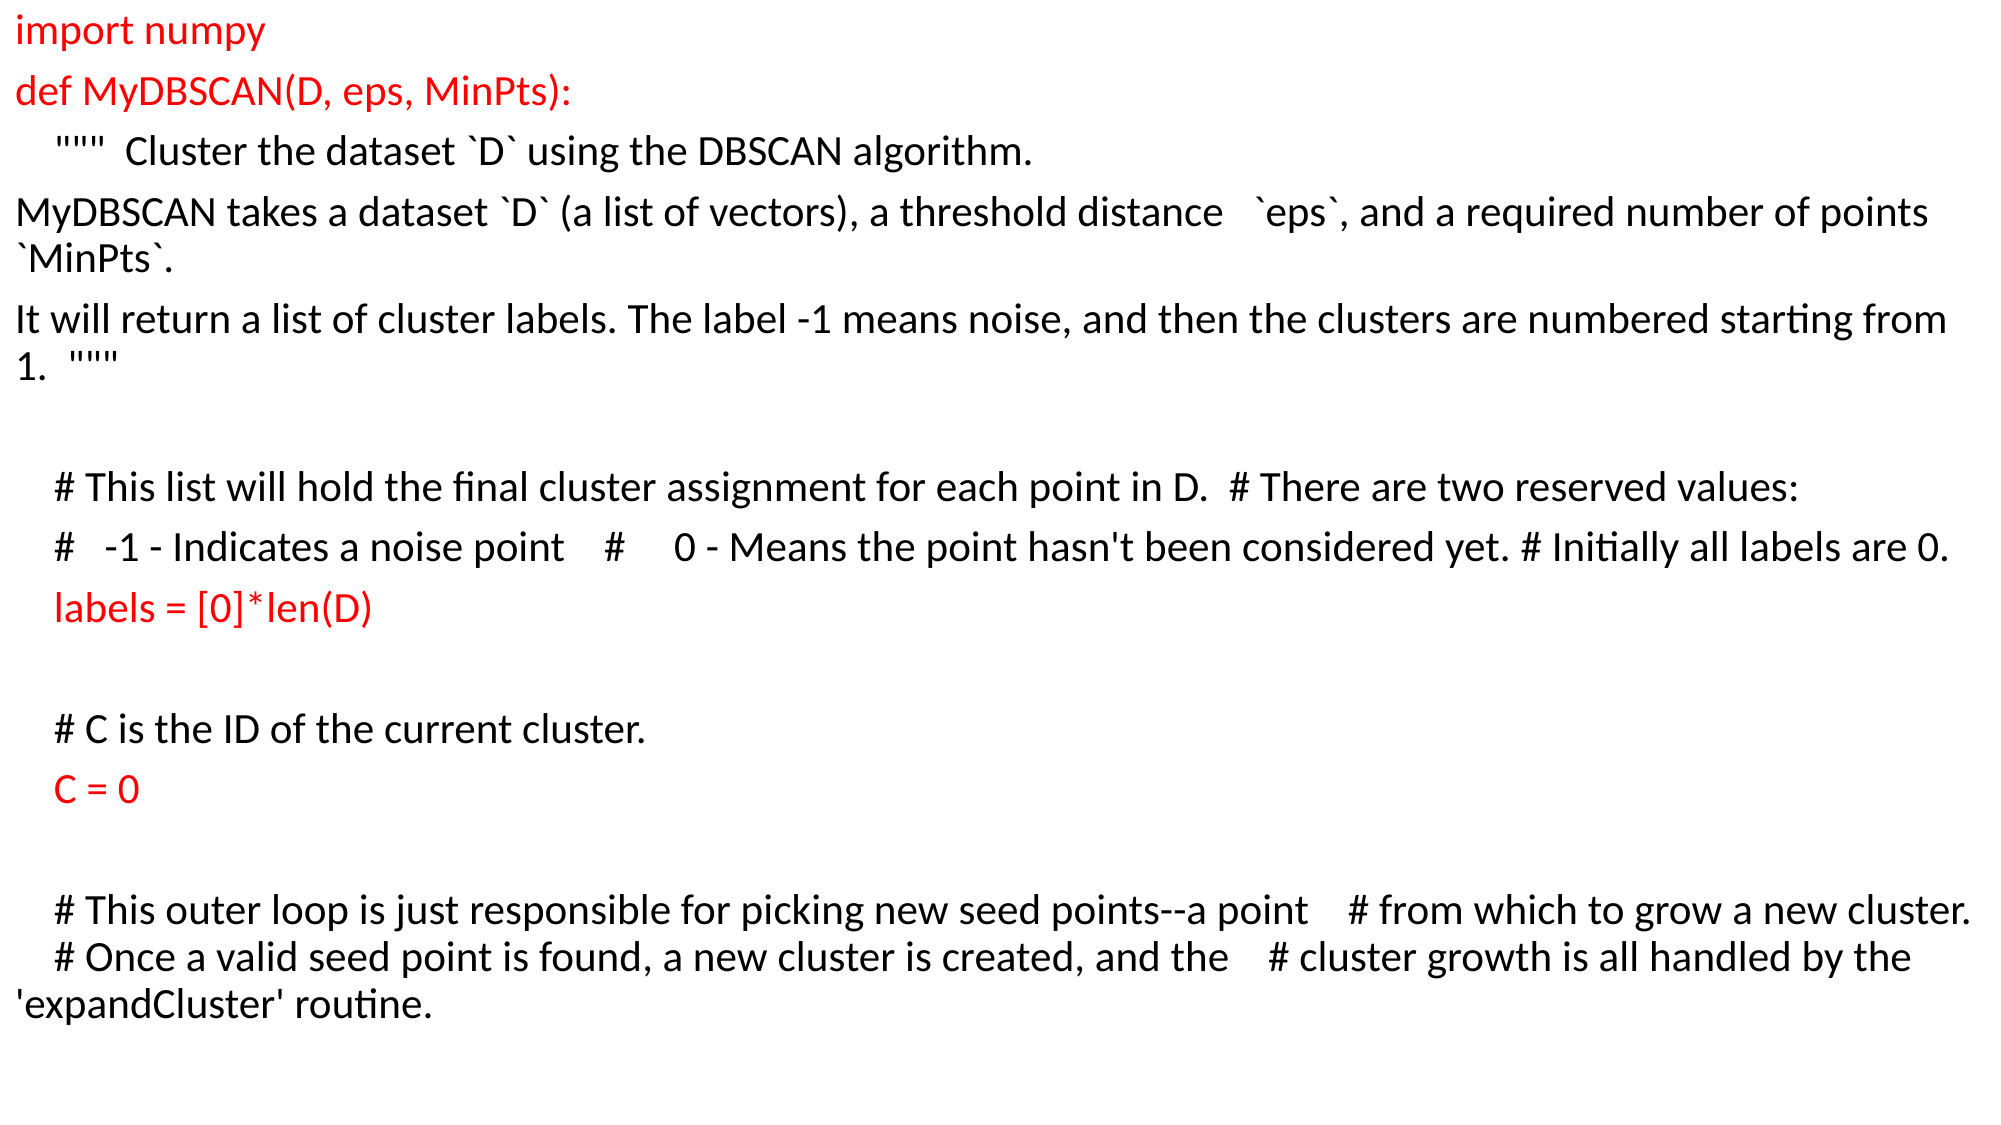

import numpy
def MyDBSCAN(D, eps, MinPts):
    """  Cluster the dataset `D` using the DBSCAN algorithm.
MyDBSCAN takes a dataset `D` (a list of vectors), a threshold distance   `eps`, and a required number of points `MinPts`.
It will return a list of cluster labels. The label -1 means noise, and then the clusters are numbered starting from 1.  """

    # This list will hold the final cluster assignment for each point in D.  # There are two reserved values:
    #   -1 - Indicates a noise point    #     0 - Means the point hasn't been considered yet. # Initially all labels are 0.
    labels = [0]*len(D)

    # C is the ID of the current cluster.
    C = 0

    # This outer loop is just responsible for picking new seed points--a point    # from which to grow a new cluster.     # Once a valid seed point is found, a new cluster is created, and the    # cluster growth is all handled by the 'expandCluster' routine.